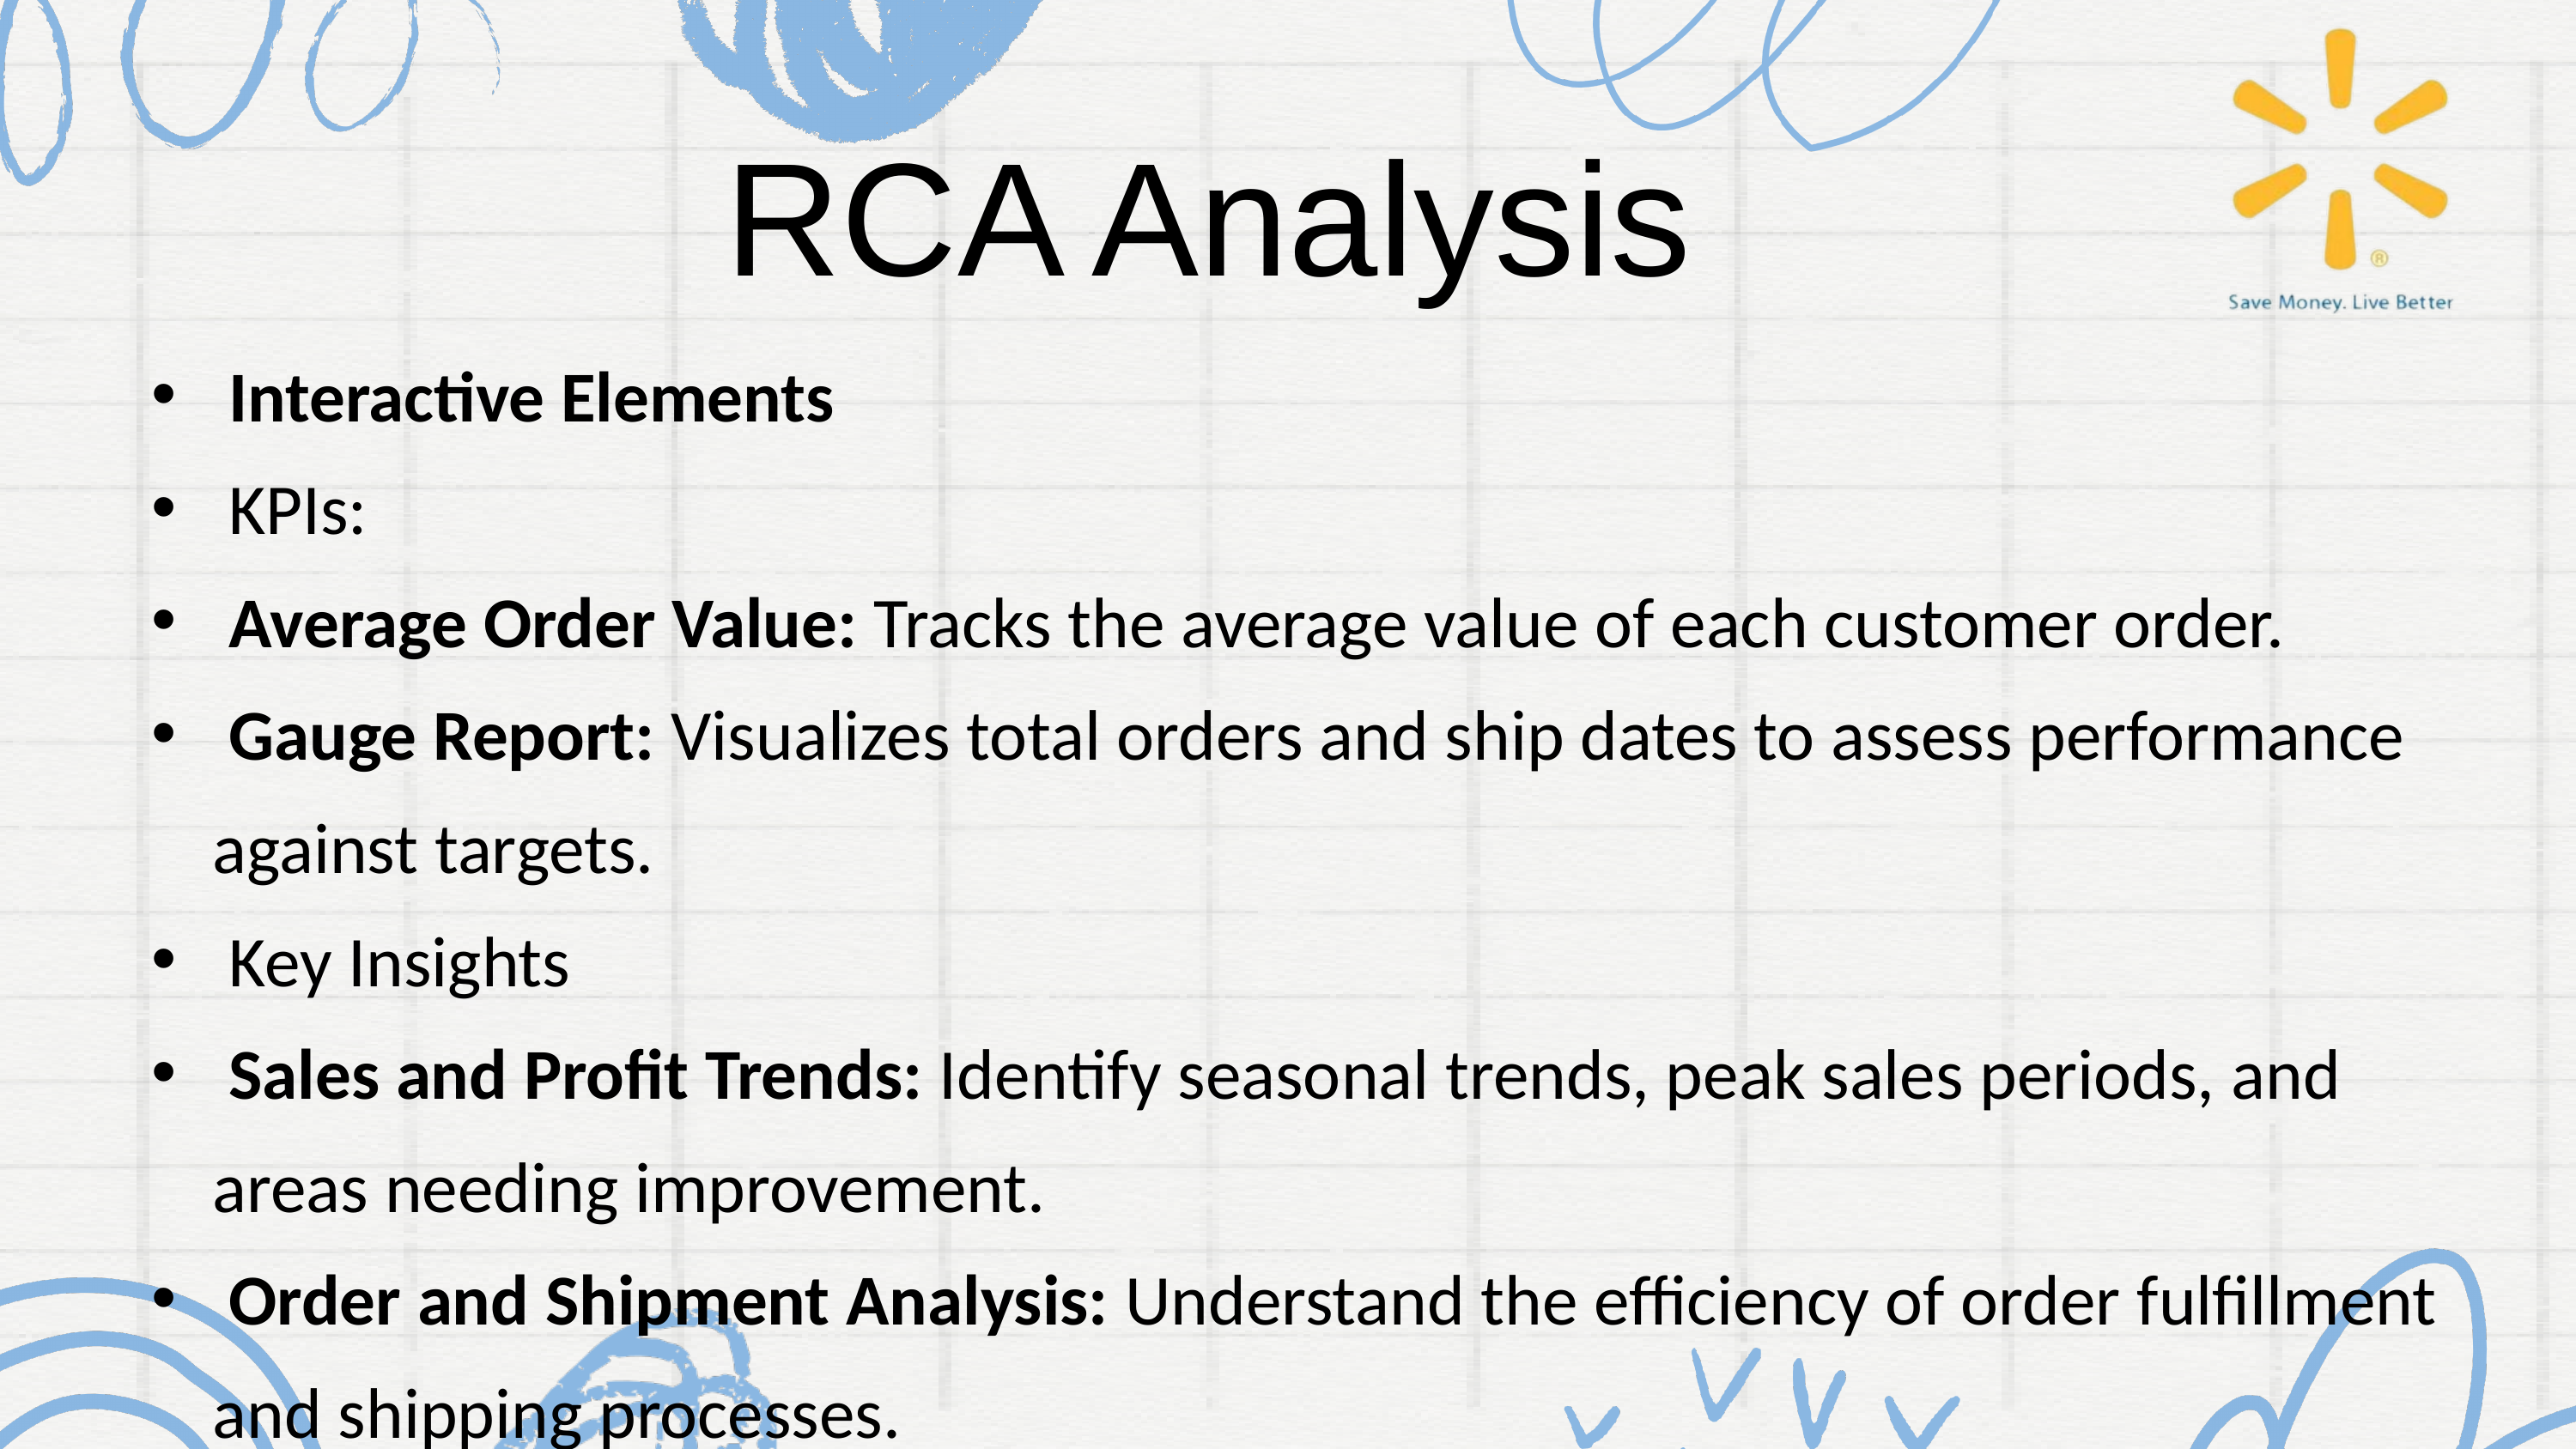

RCA Analysis

 Interactive Elements
 KPIs:
 Average Order Value: Tracks the average value of each customer order.
 Gauge Report: Visualizes total orders and ship dates to assess performance against targets.
 Key Insights
 Sales and Profit Trends: Identify seasonal trends, peak sales periods, and areas needing improvement.
 Order and Shipment Analysis: Understand the efficiency of order fulfillment and shipping processes.